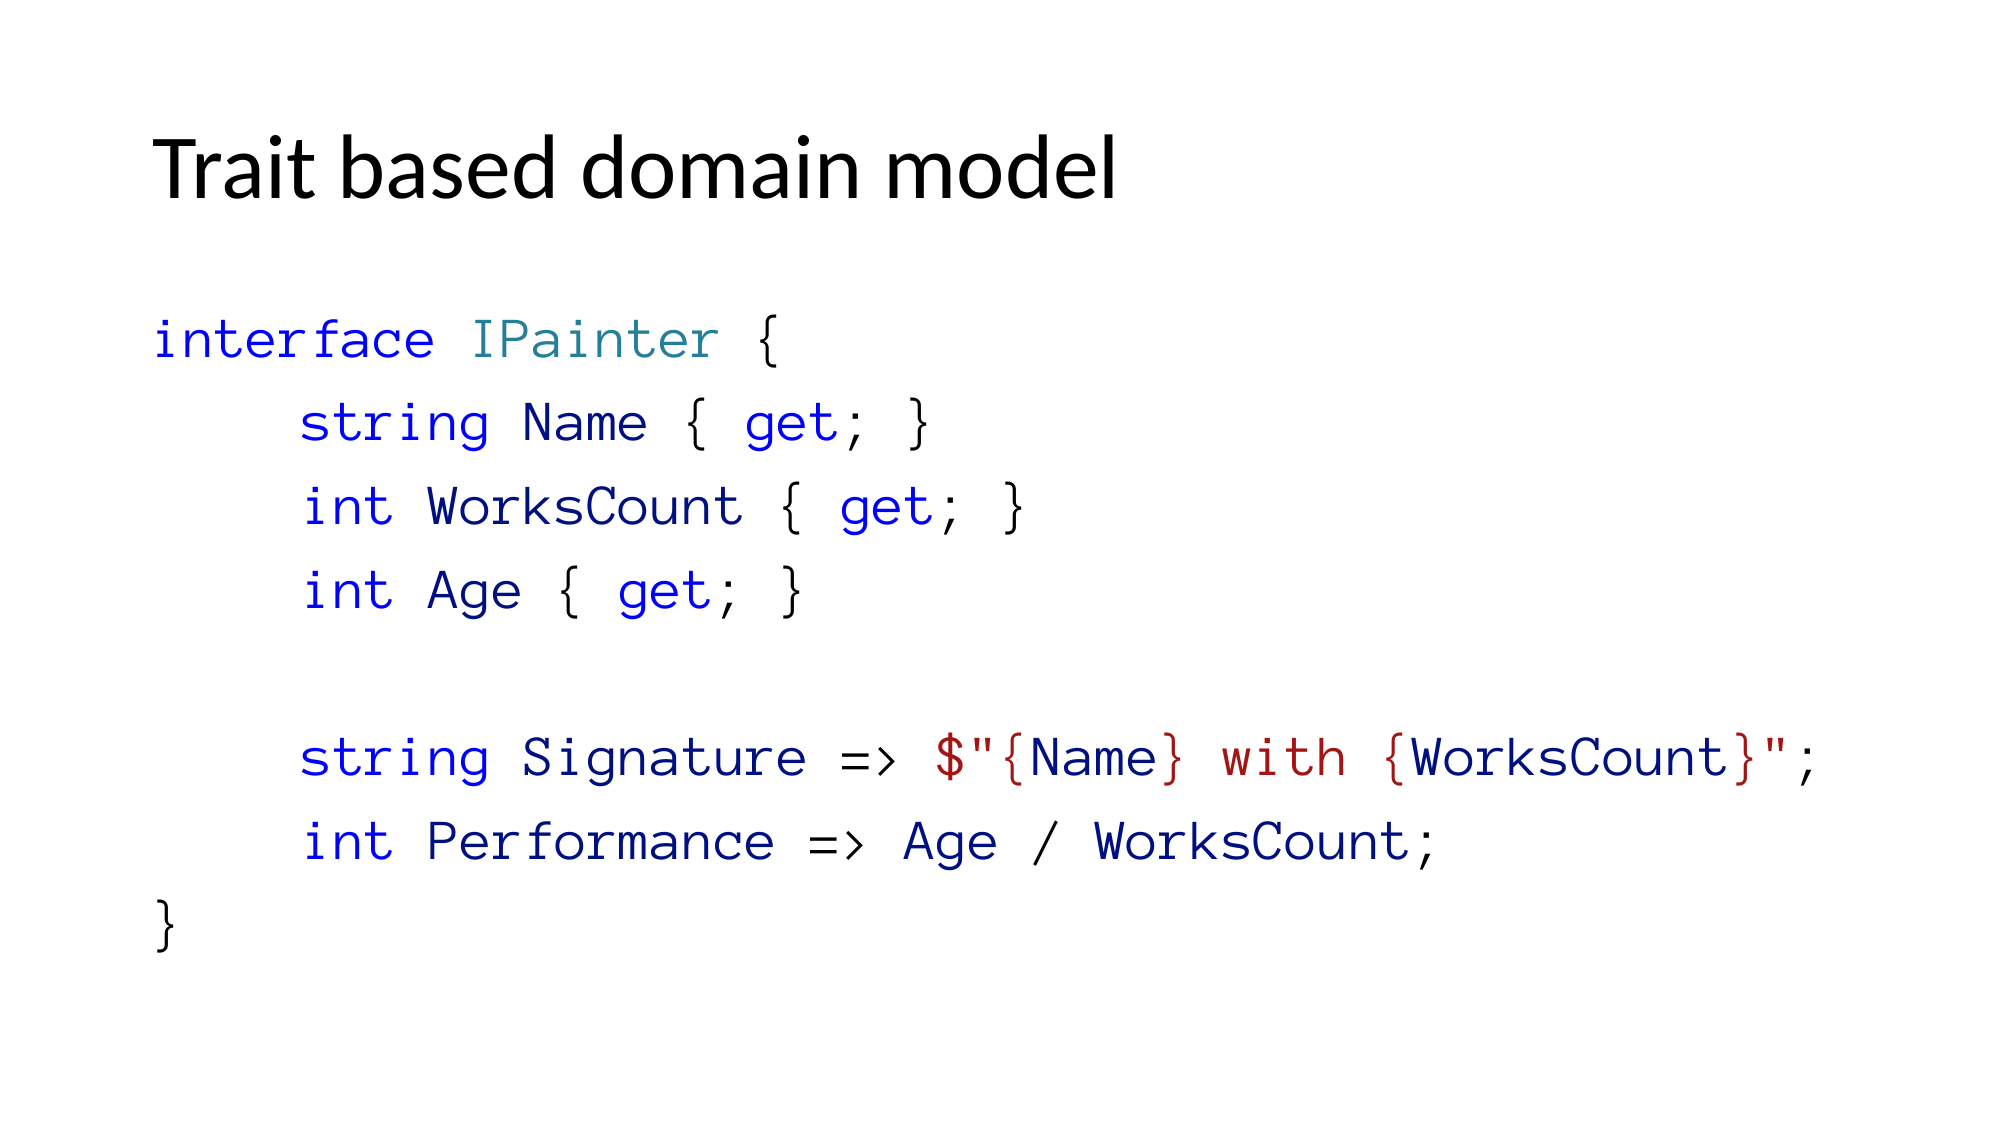

# Trait based domain model
interface IPainter {
	string Name { get; }
	int WorksCount { get; }
	int Age { get; }

	string Signature => $"{Name} with {WorksCount}";
	int Performance => Age / WorksCount;
}